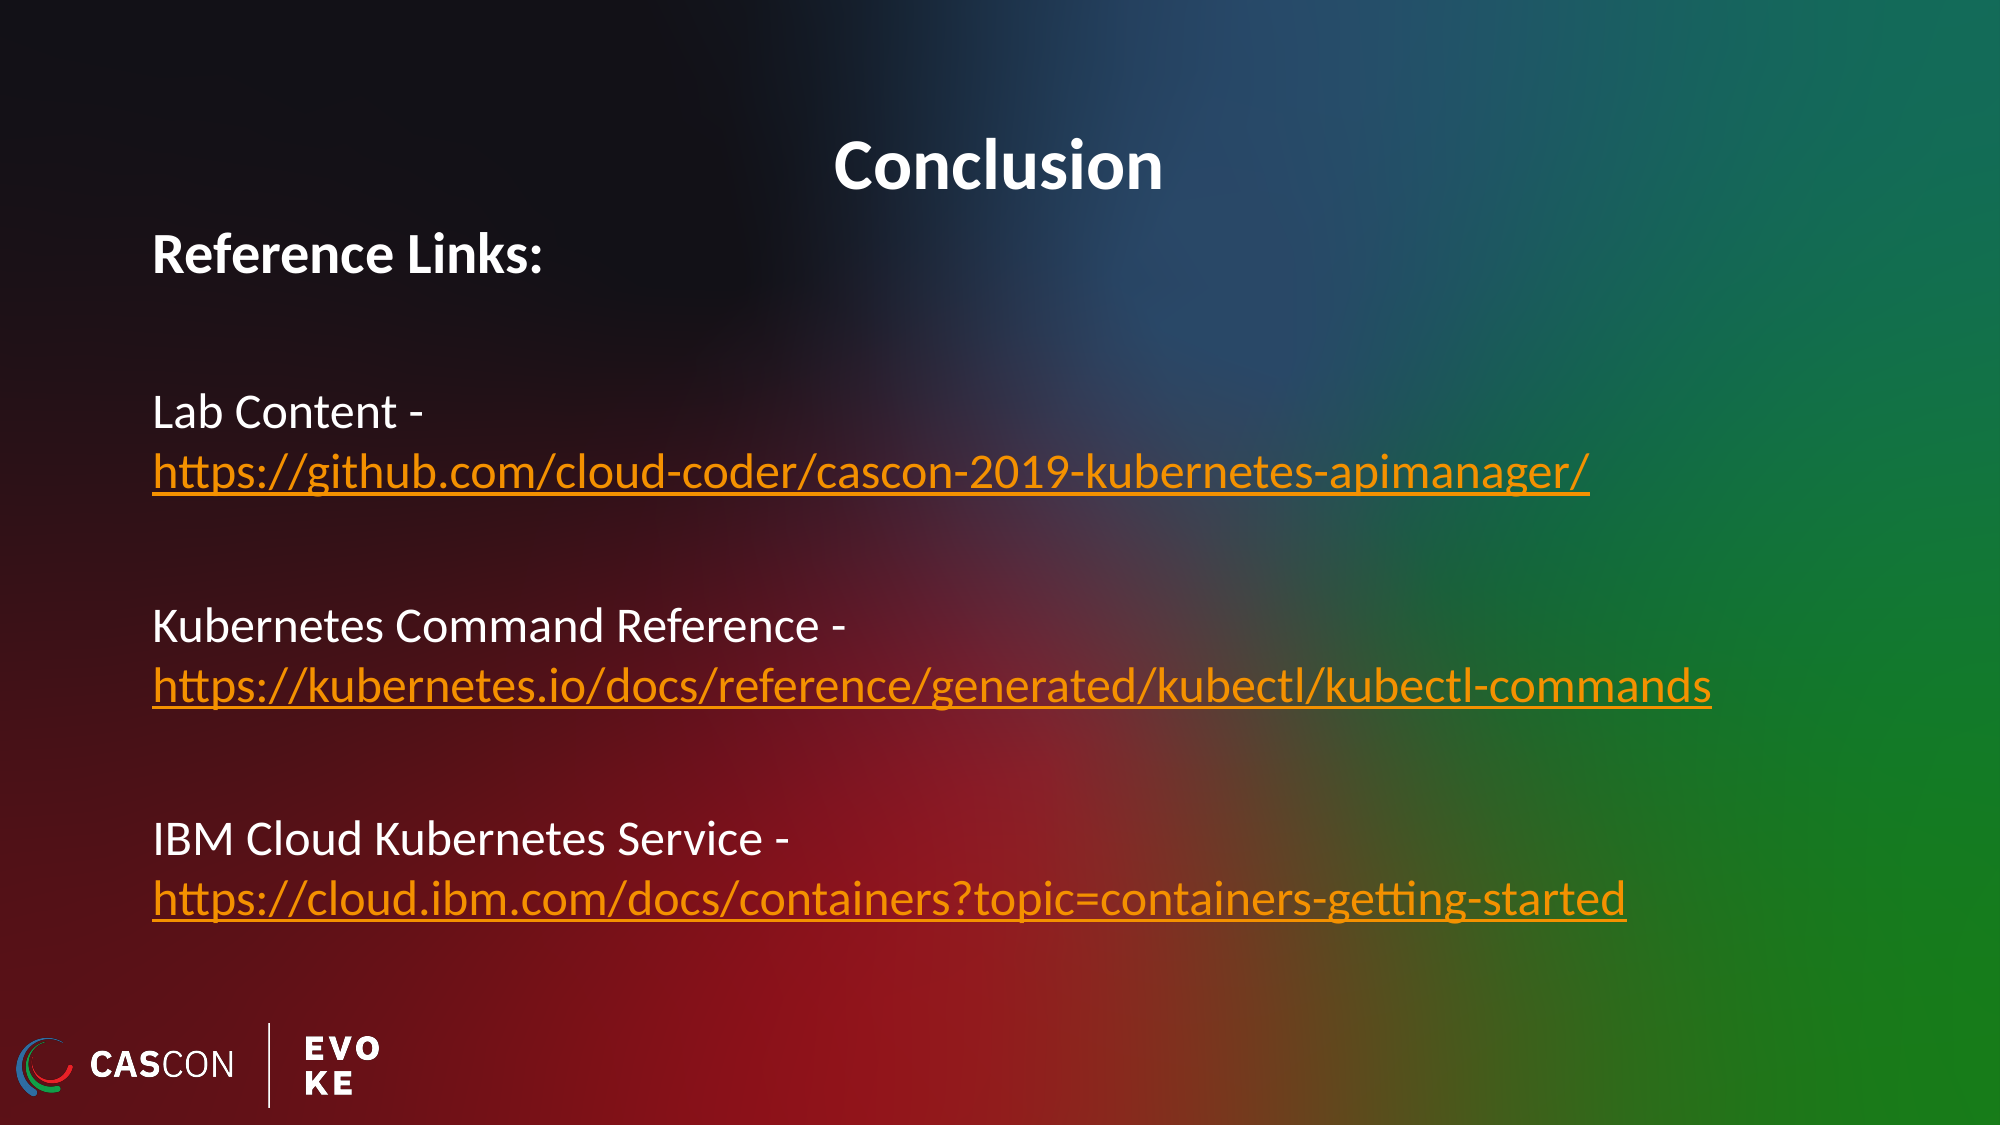

# Conclusion
Reference Links:

Lab Content - https://github.com/cloud-coder/cascon-2019-kubernetes-apimanager/

Kubernetes Command Reference - https://kubernetes.io/docs/reference/generated/kubectl/kubectl-commands

IBM Cloud Kubernetes Service - https://cloud.ibm.com/docs/containers?topic=containers-getting-started